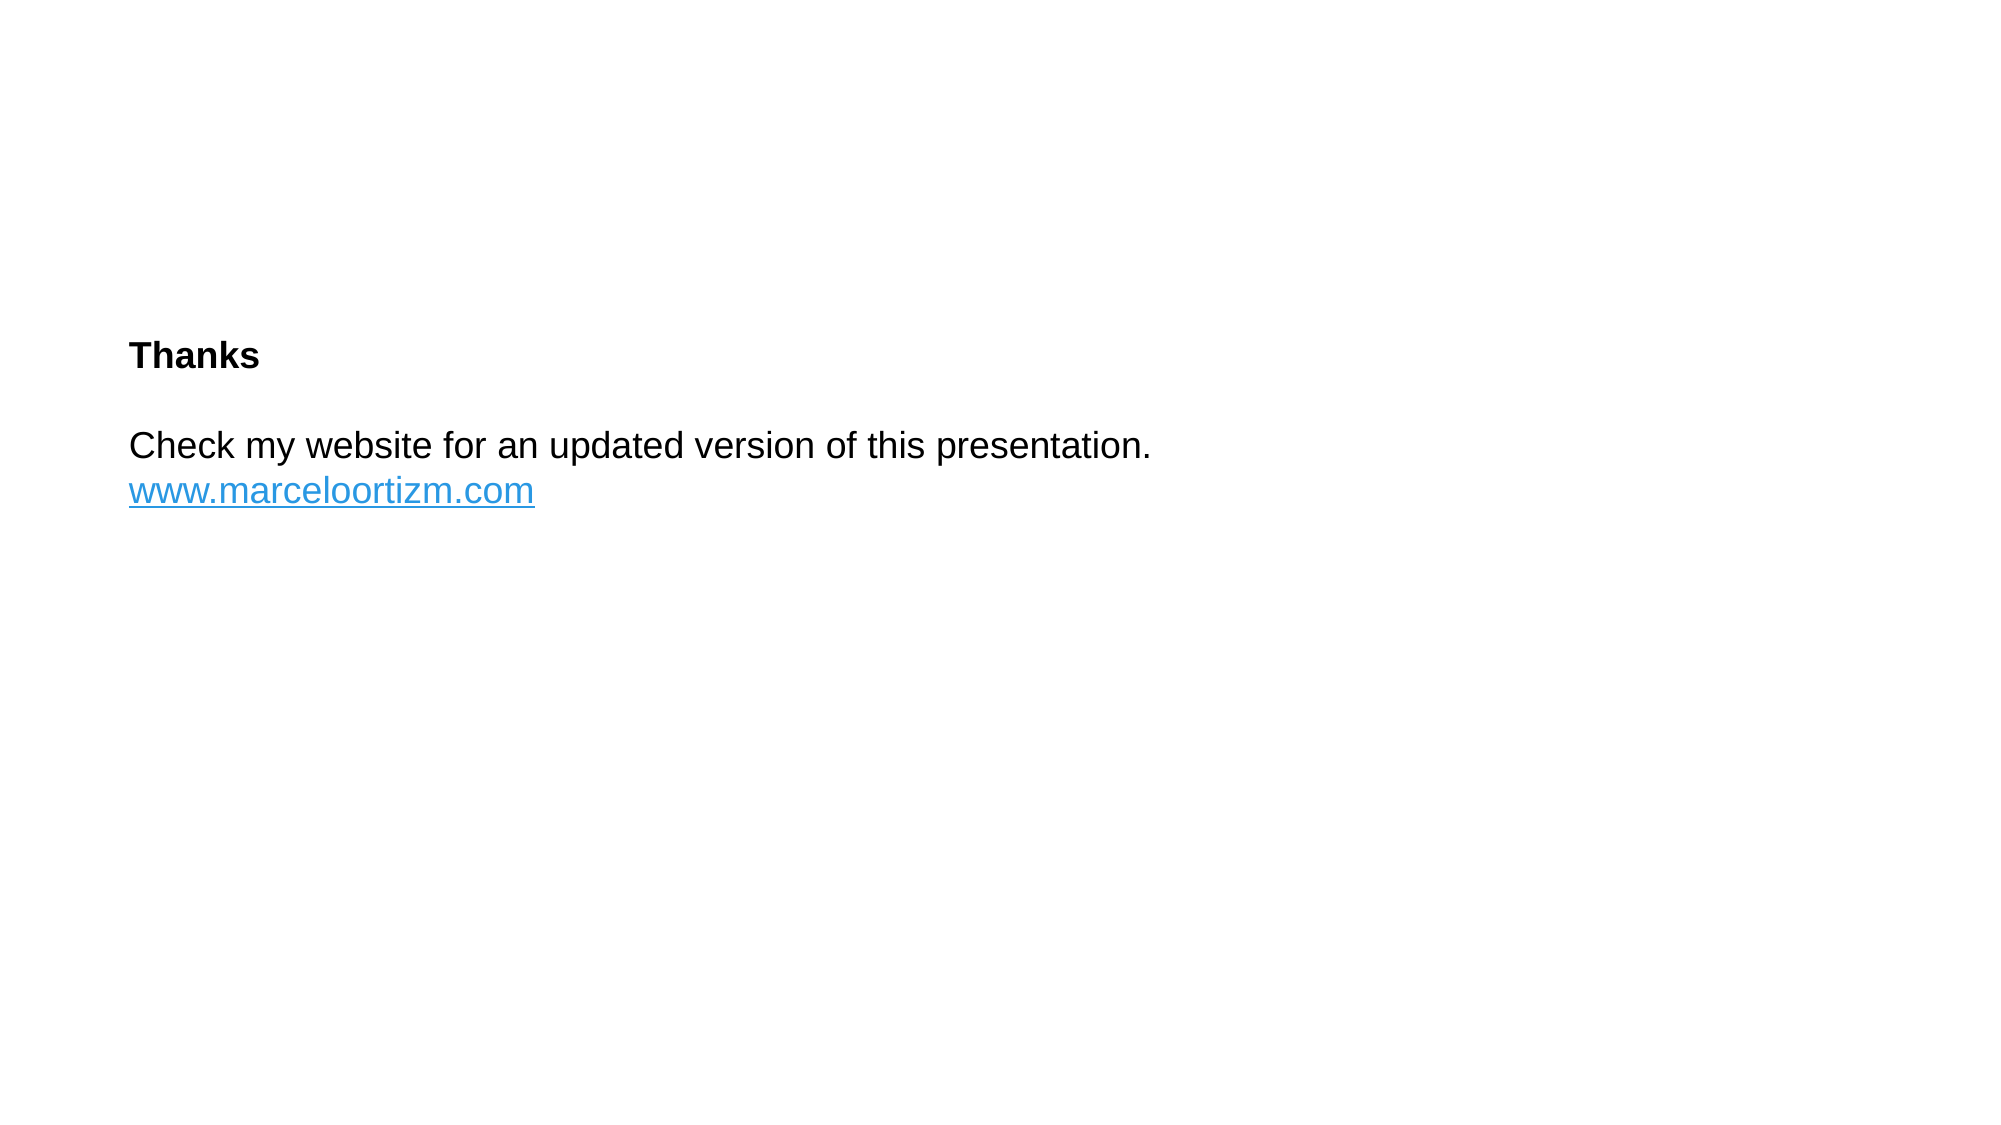

1. Cost Behavior Patterns and Assignment

2. Traditional Full Costing

Thanks

Check my website for an updated version of this presentation.
www.marceloortizm.com